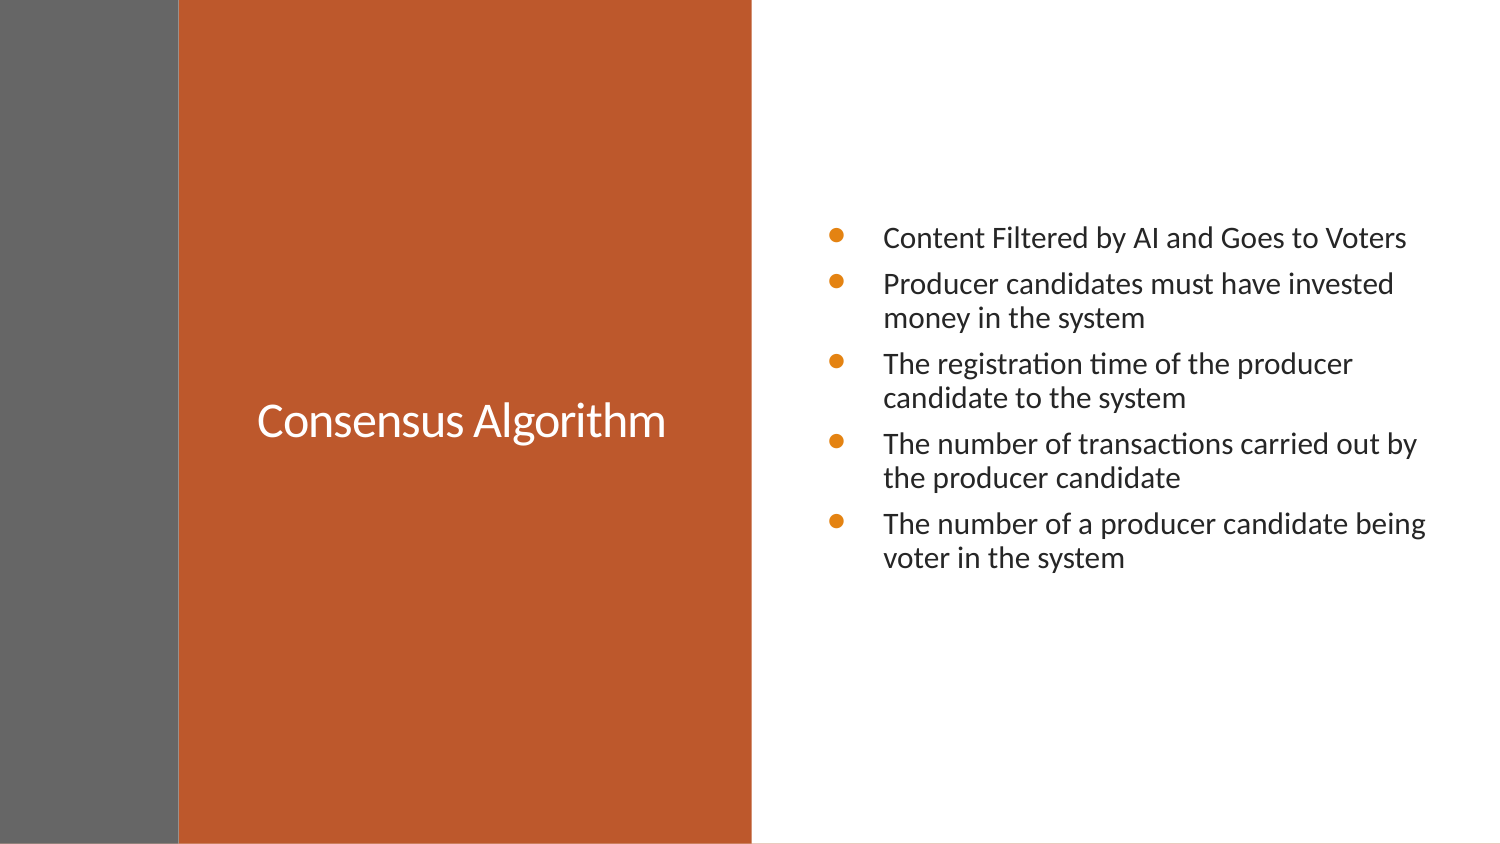

Consensus Algorithm
Content Filtered by AI and Goes to Voters
Producer candidates must have invested money in the system
The registration time of the producer candidate to the system
The number of transactions carried out by the producer candidate
The number of a producer candidate being voter in the system